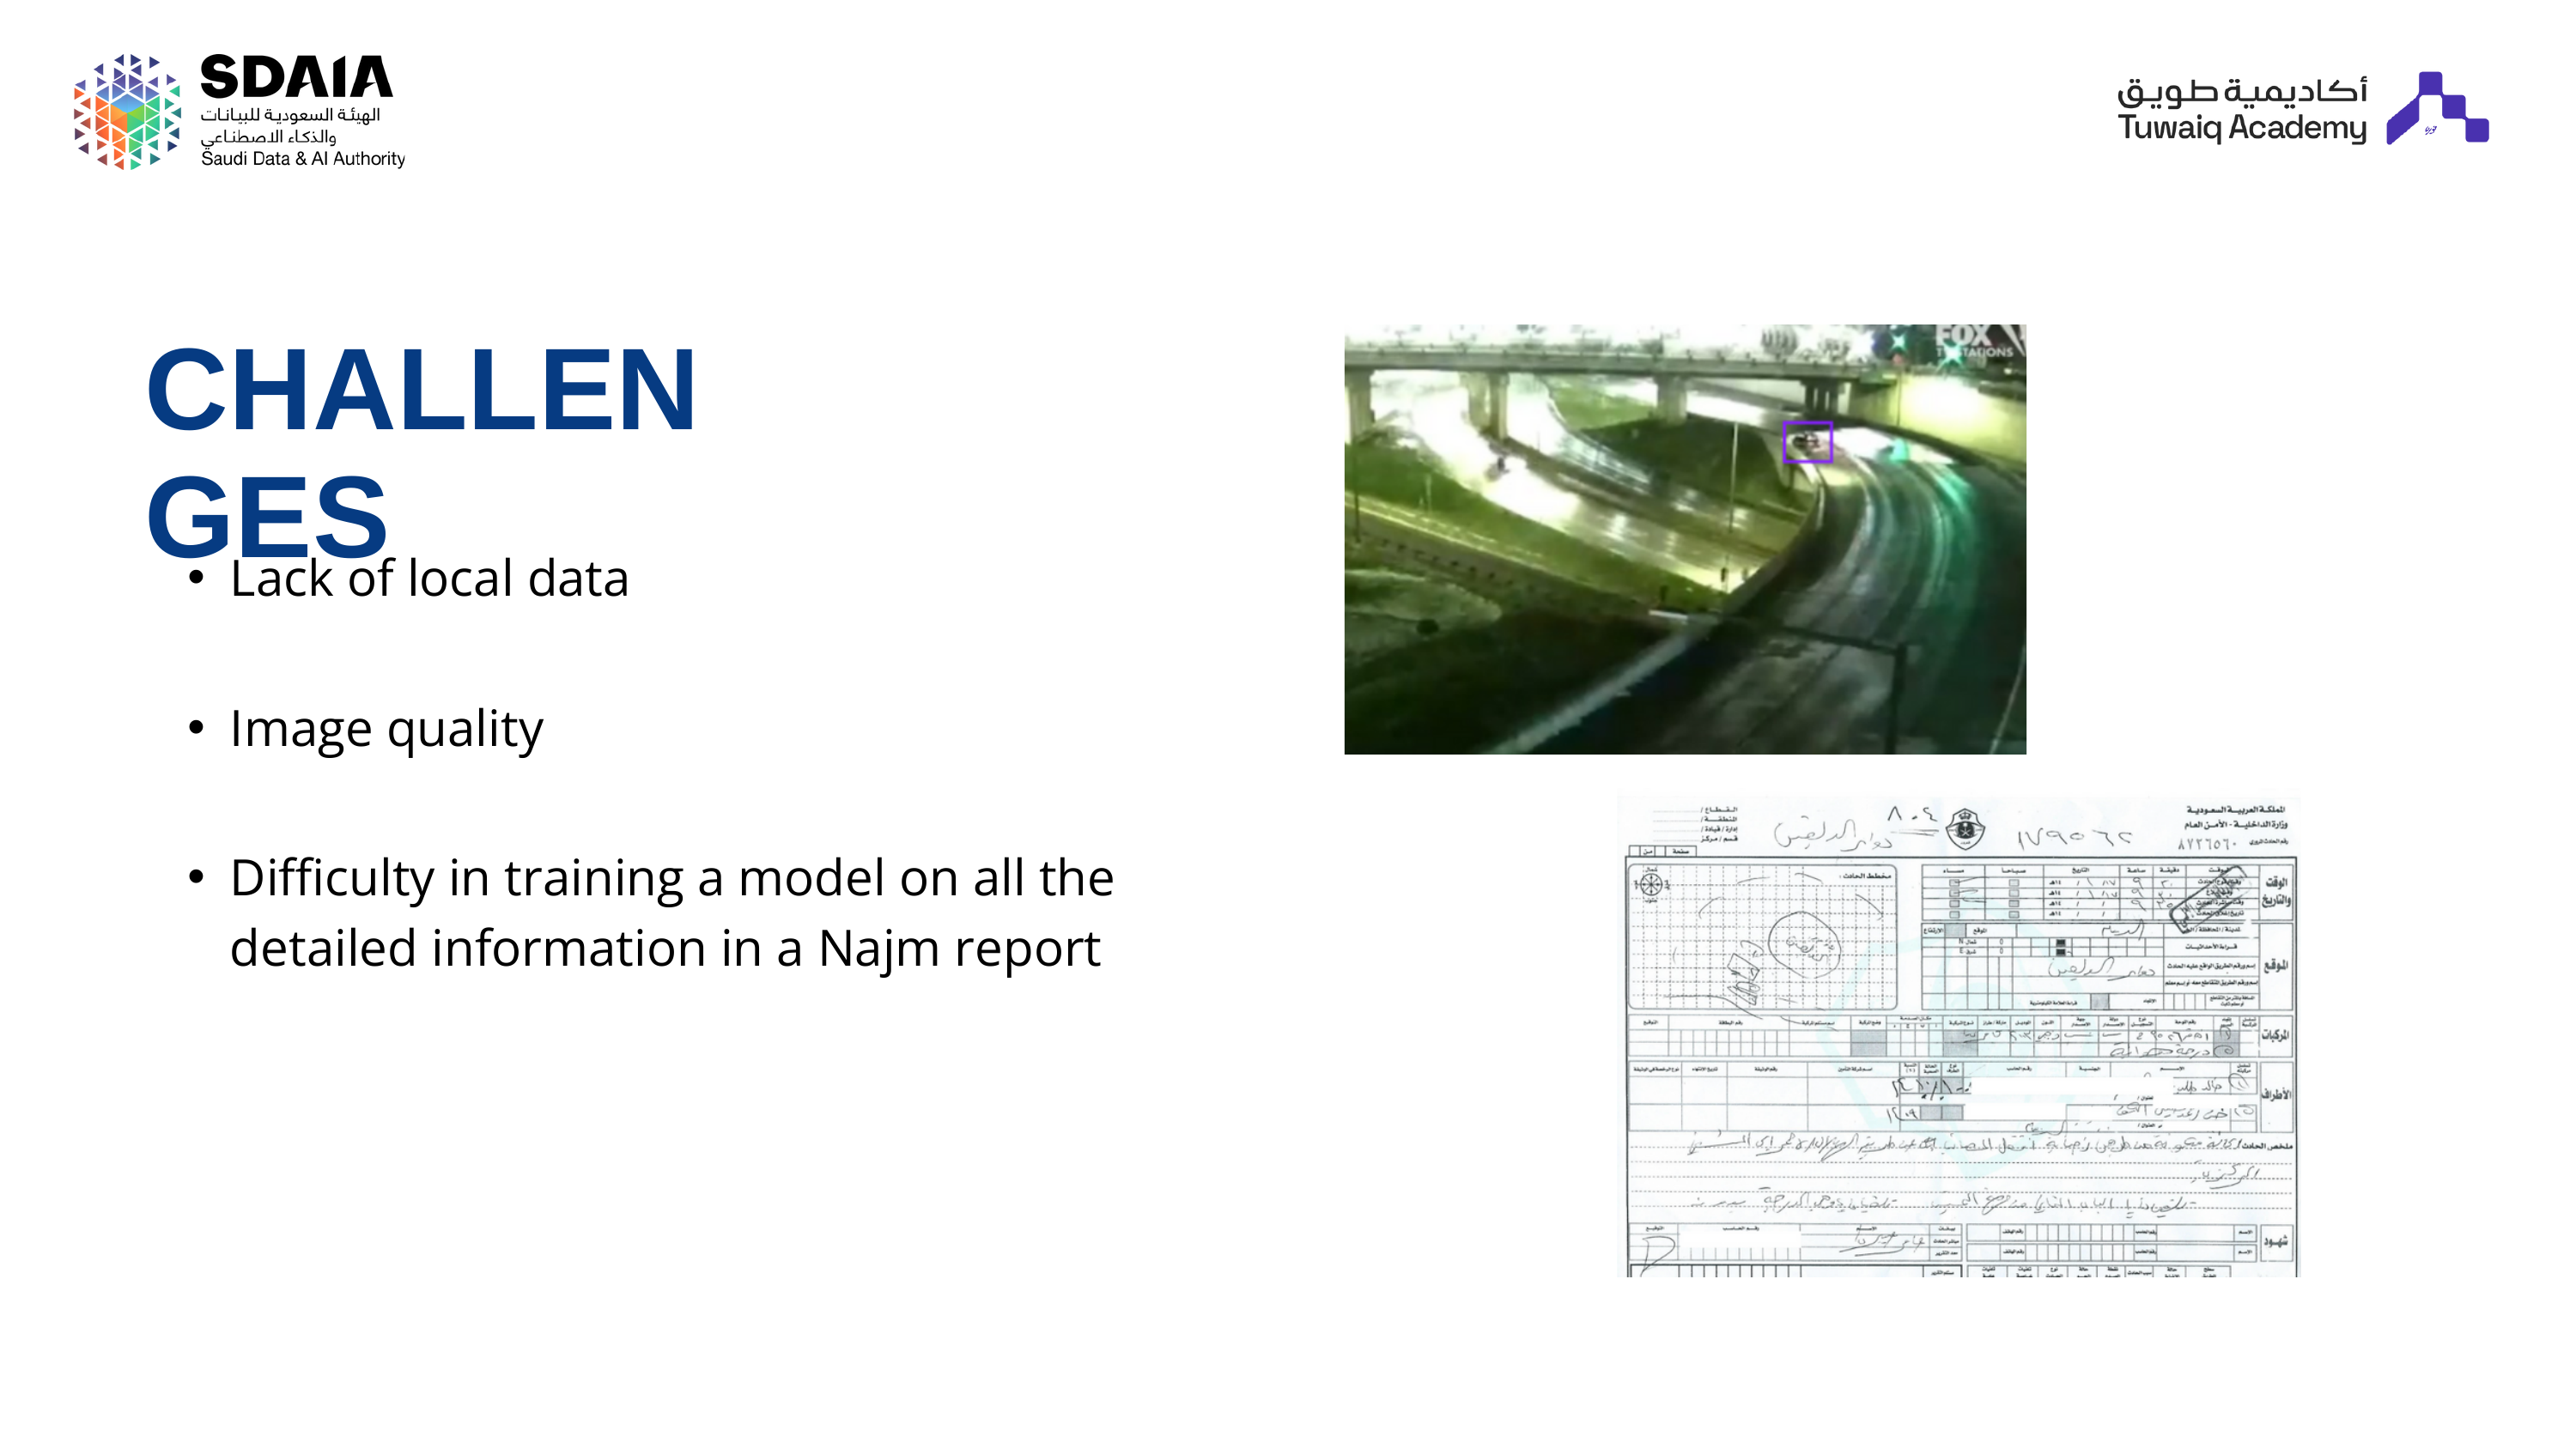

CHALLENGES

Lack of local data
Image quality

Difficulty in training a model on all the detailed information in a Najm report